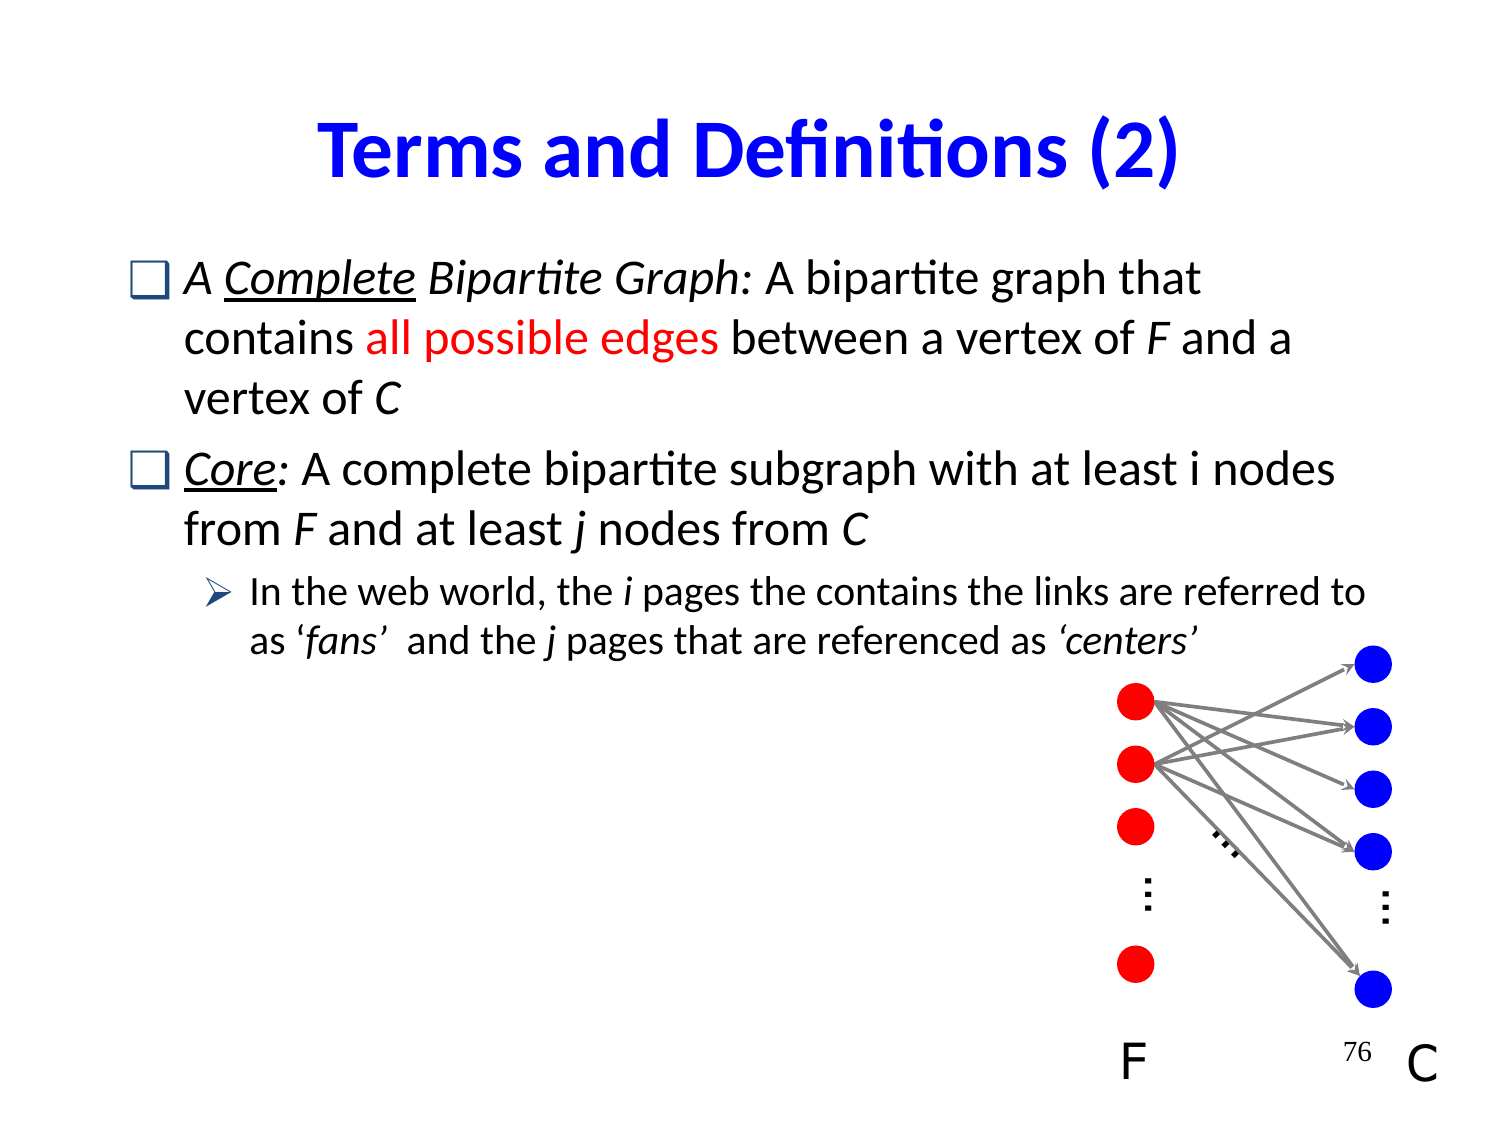

# Terms and Definitions (2)
A Complete Bipartite Graph: A bipartite graph that contains all possible edges between a vertex of F and a vertex of C
Core: A complete bipartite subgraph with at least i nodes from F and at least j nodes from C
In the web world, the i pages the contains the links are referred to as ‘fans’  and the j pages that are referenced as ‘centers’

…
…
…

F
C
76